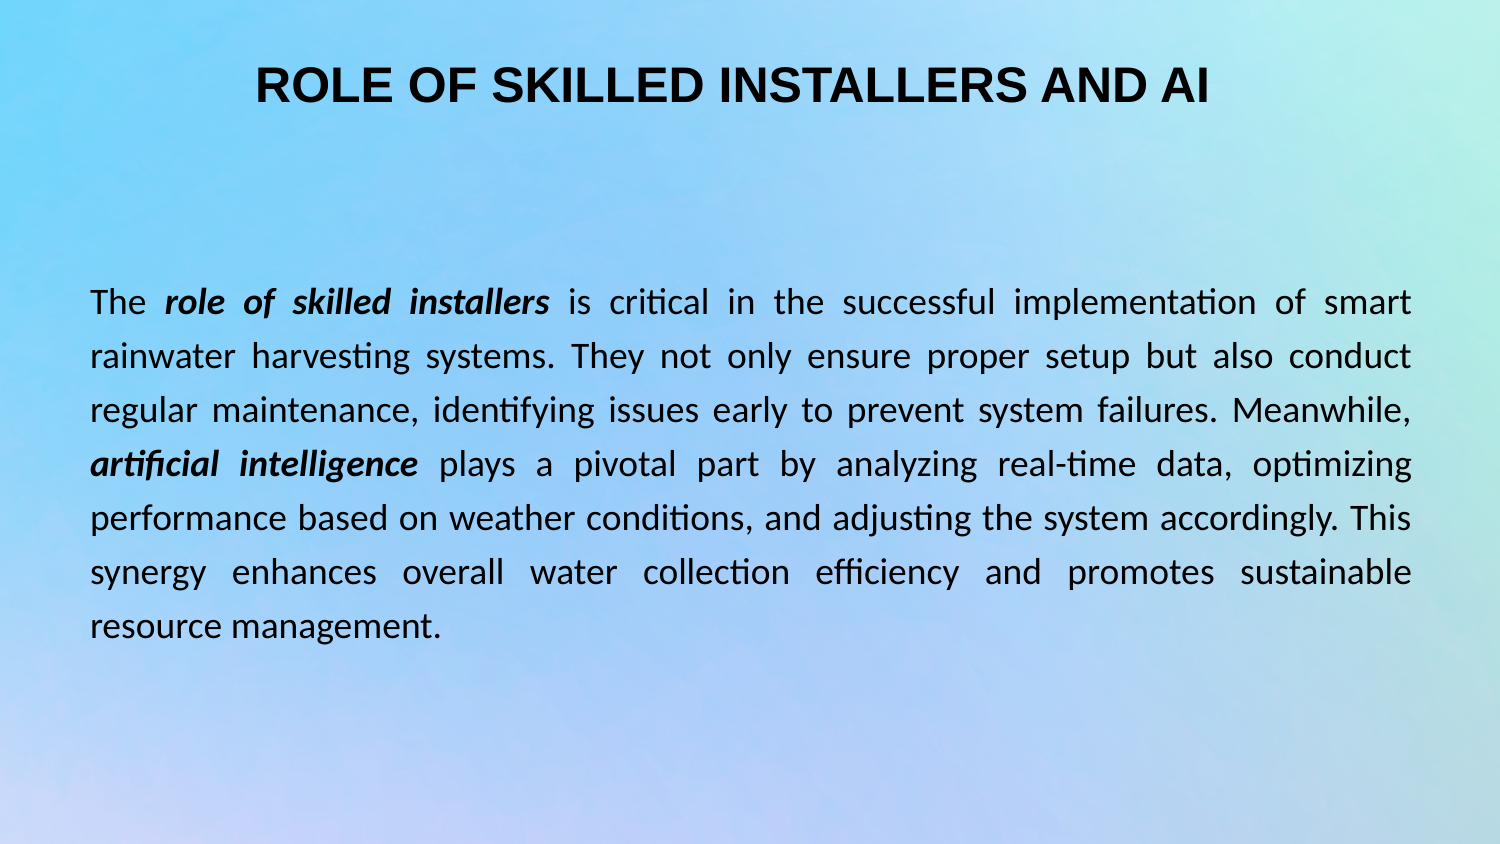

# ROLE OF SKILLED INSTALLERS AND AI
The role of skilled installers is critical in the successful implementation of smart rainwater harvesting systems. They not only ensure proper setup but also conduct regular maintenance, identifying issues early to prevent system failures. Meanwhile, artificial intelligence plays a pivotal part by analyzing real-time data, optimizing performance based on weather conditions, and adjusting the system accordingly. This synergy enhances overall water collection efficiency and promotes sustainable resource management.